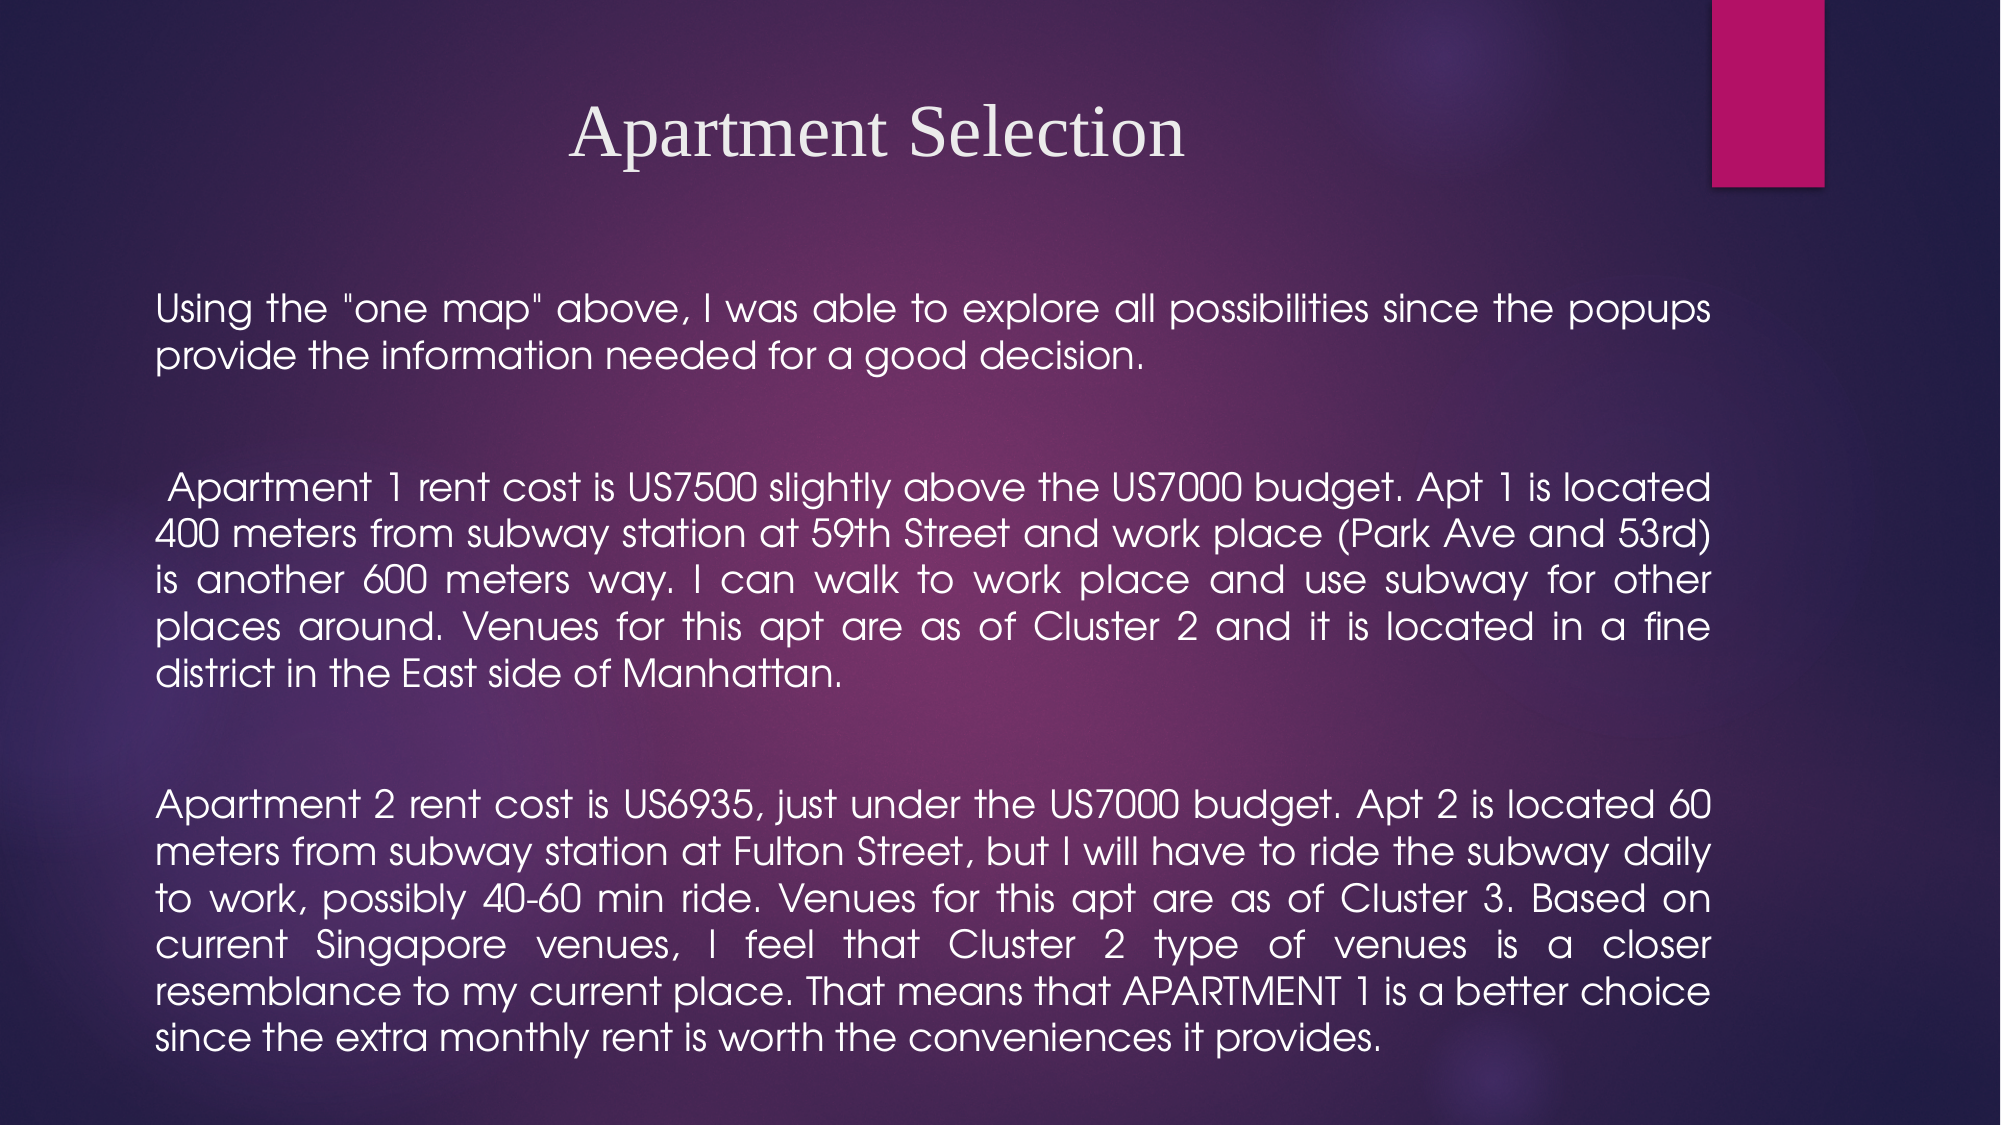

# Apartment Selection
Using the "one map" above, I was able to explore all possibilities since the popups provide the information needed for a good decision.

 Apartment 1 rent cost is US7500 slightly above the US7000 budget. Apt 1 is located 400 meters from subway station at 59th Street and work place (Park Ave and 53rd) is another 600 meters way. I can walk to work place and use subway for other places around. Venues for this apt are as of Cluster 2 and it is located in a fine district in the East side of Manhattan.

Apartment 2 rent cost is US6935, just under the US7000 budget. Apt 2 is located 60 meters from subway station at Fulton Street, but I will have to ride the subway daily to work, possibly 40-60 min ride. Venues for this apt are as of Cluster 3. Based on current Singapore venues, I feel that Cluster 2 type of venues is a closer resemblance to my current place. That means that APARTMENT 1 is a better choice since the extra monthly rent is worth the conveniences it provides.